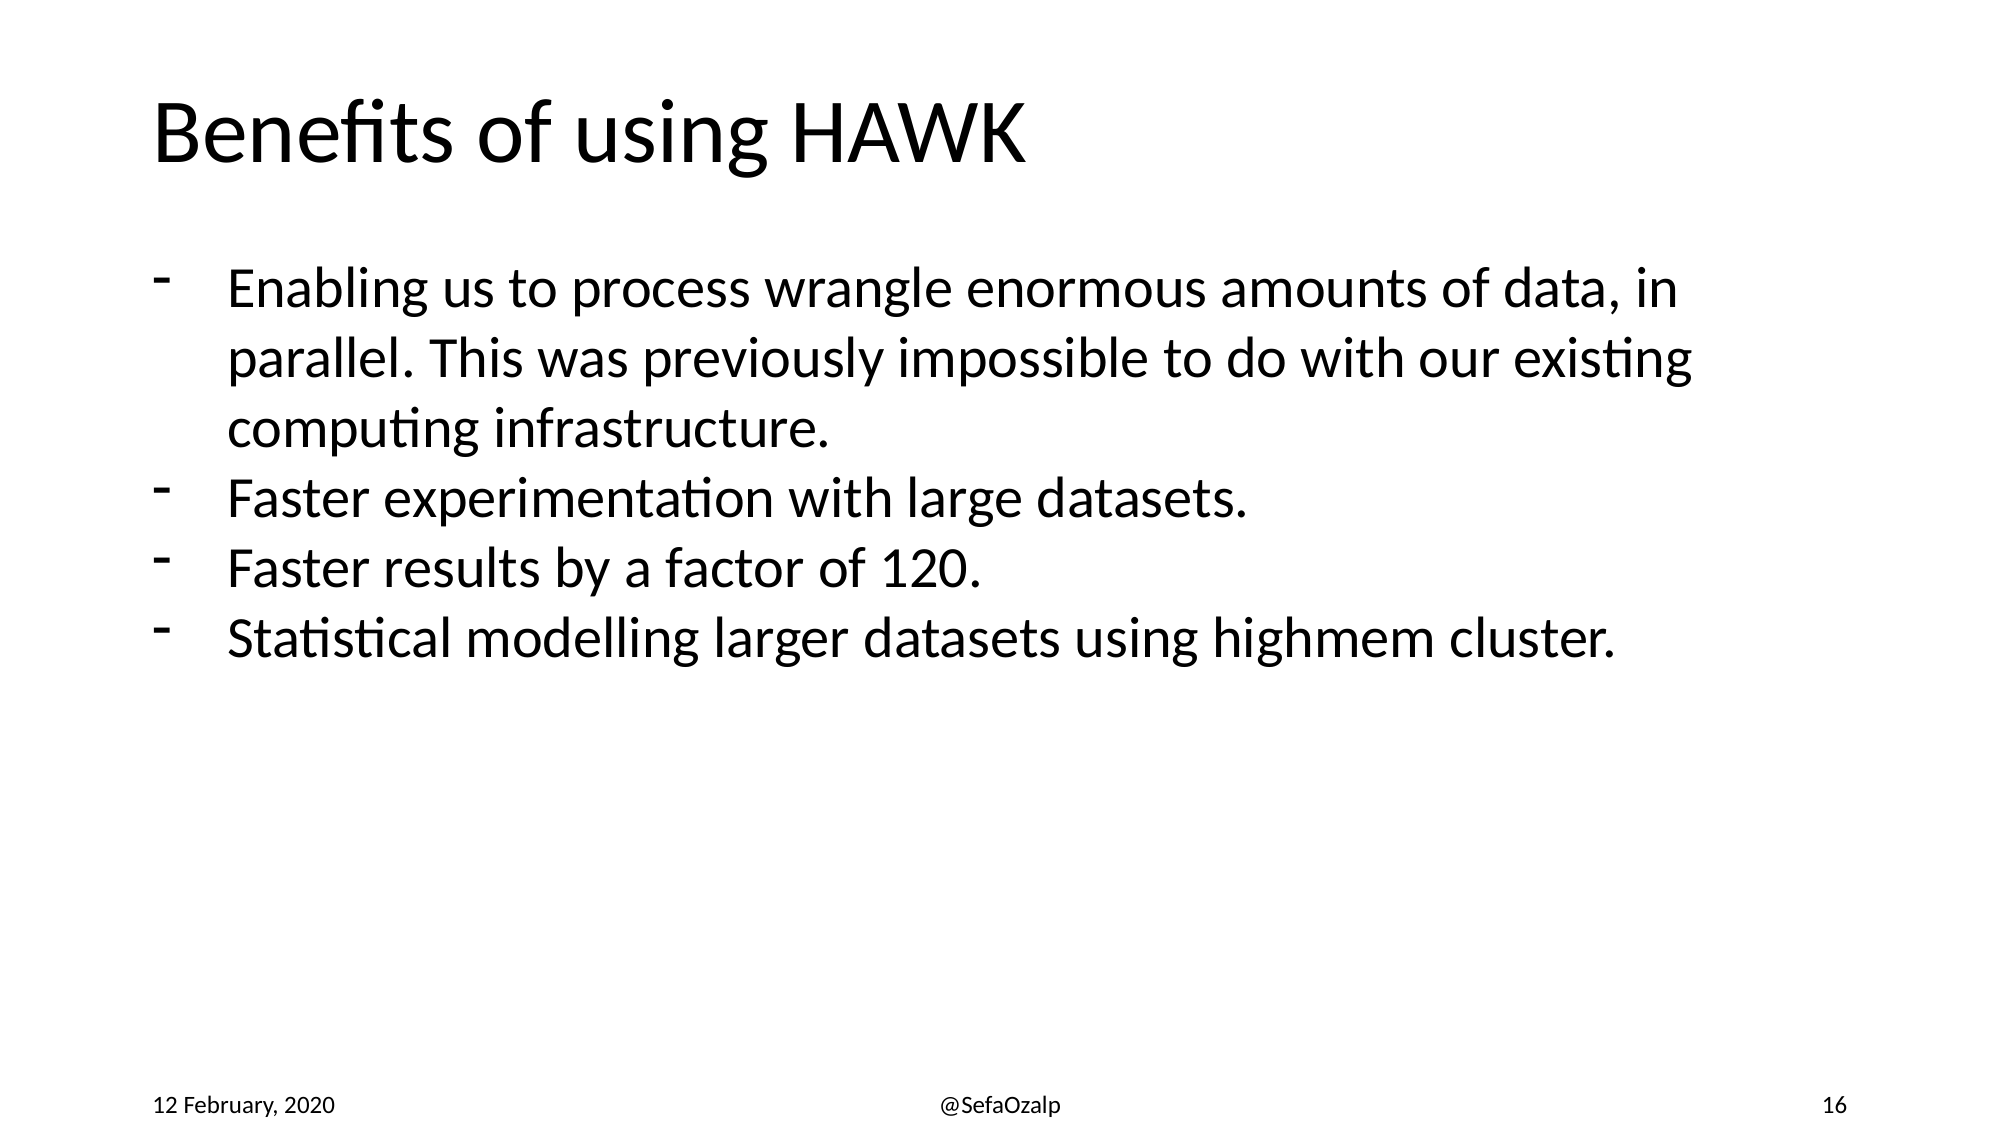

# Benefits of using HAWK
Enabling us to process wrangle enormous amounts of data, in parallel. This was previously impossible to do with our existing computing infrastructure.
Faster experimentation with large datasets.
Faster results by a factor of 120.
Statistical modelling larger datasets using highmem cluster.

12 February, 2020
@SefaOzalp
16